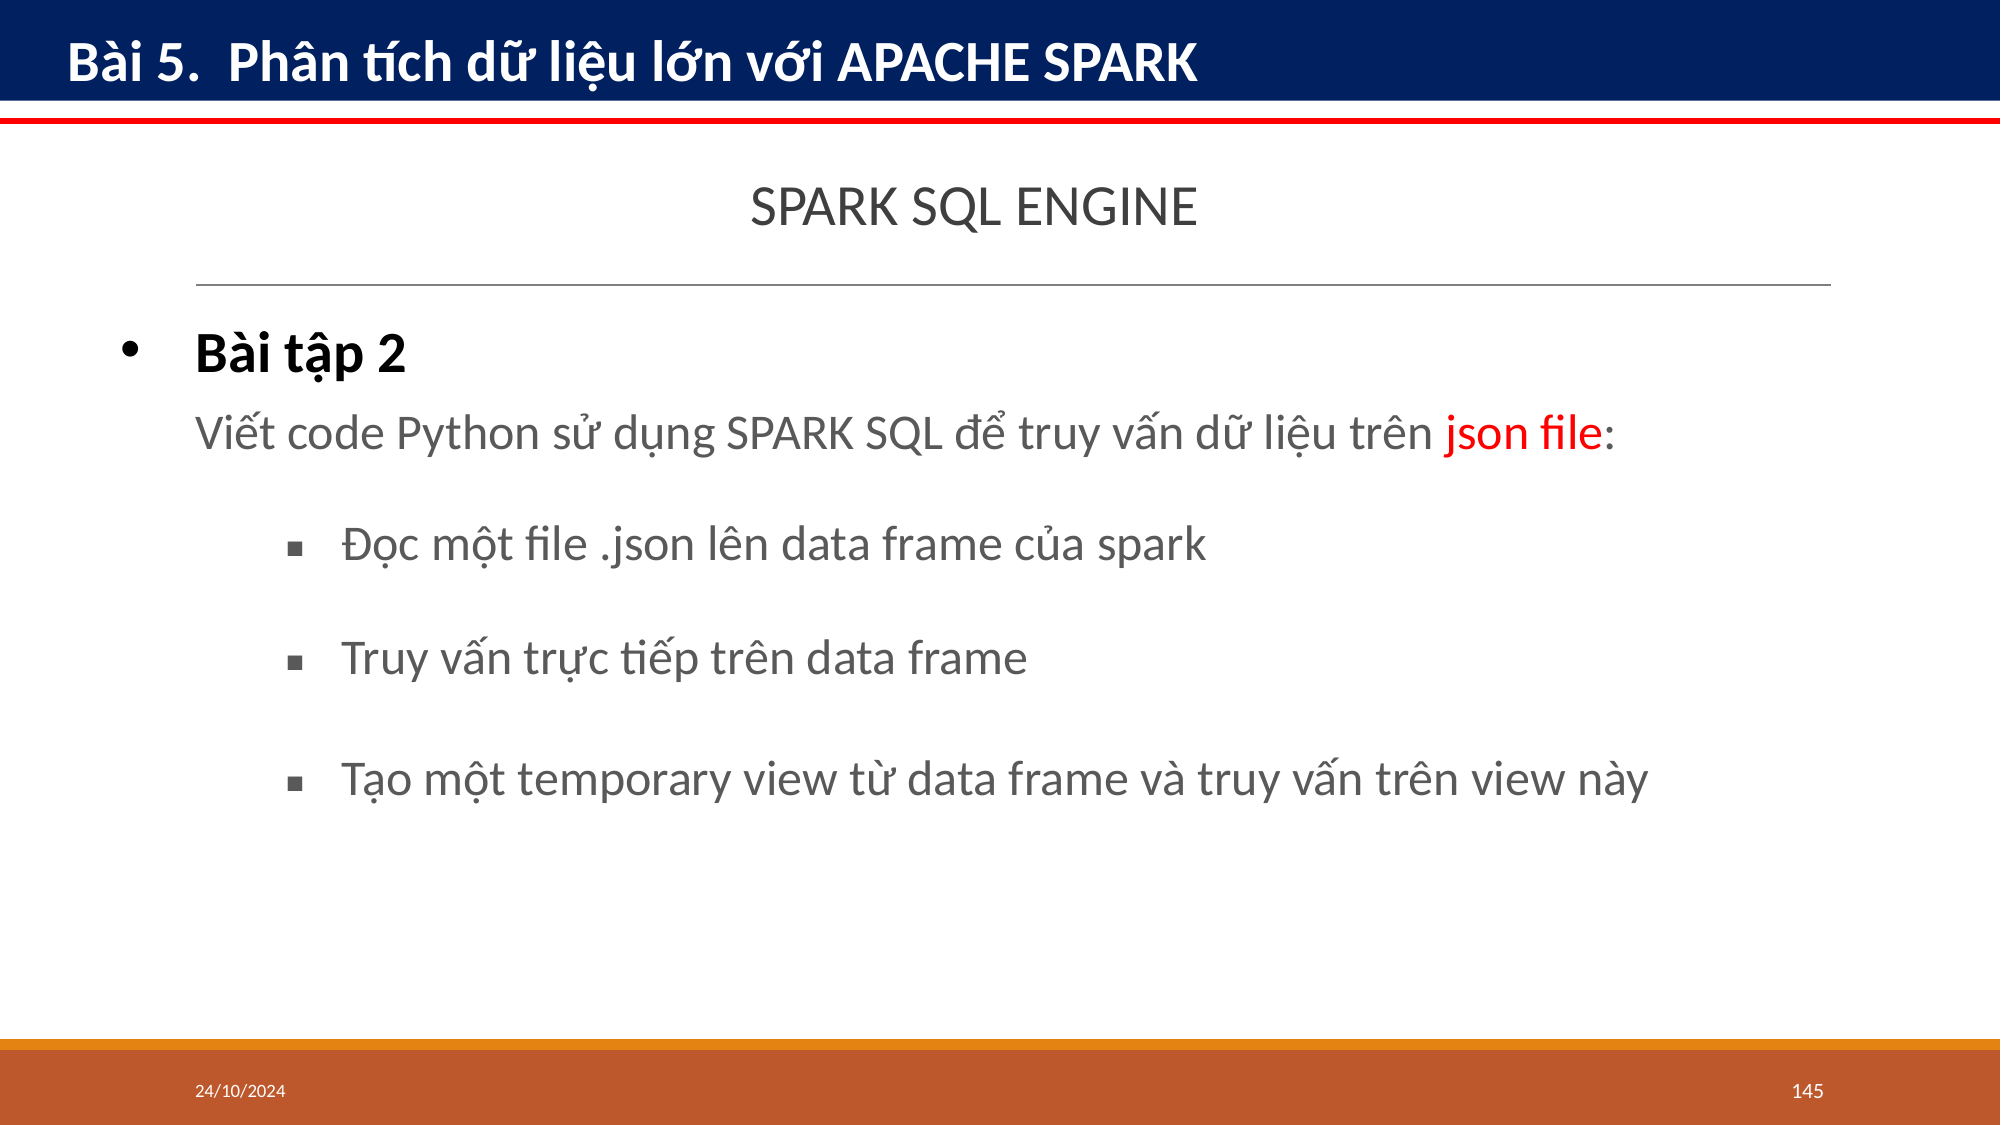

Bài 5.  Phân tích dữ liệu lớn với APACHE SPARK
SPARK SQL ENGINE
Bài tập 2
Viết code Python sử dụng SPARK SQL để truy vấn dữ liệu trên json file:
Đọc một file .json lên data frame của spark
Truy vấn trực tiếp trên data frame
Tạo một temporary view từ data frame và truy vấn trên view này
24/10/2024
145